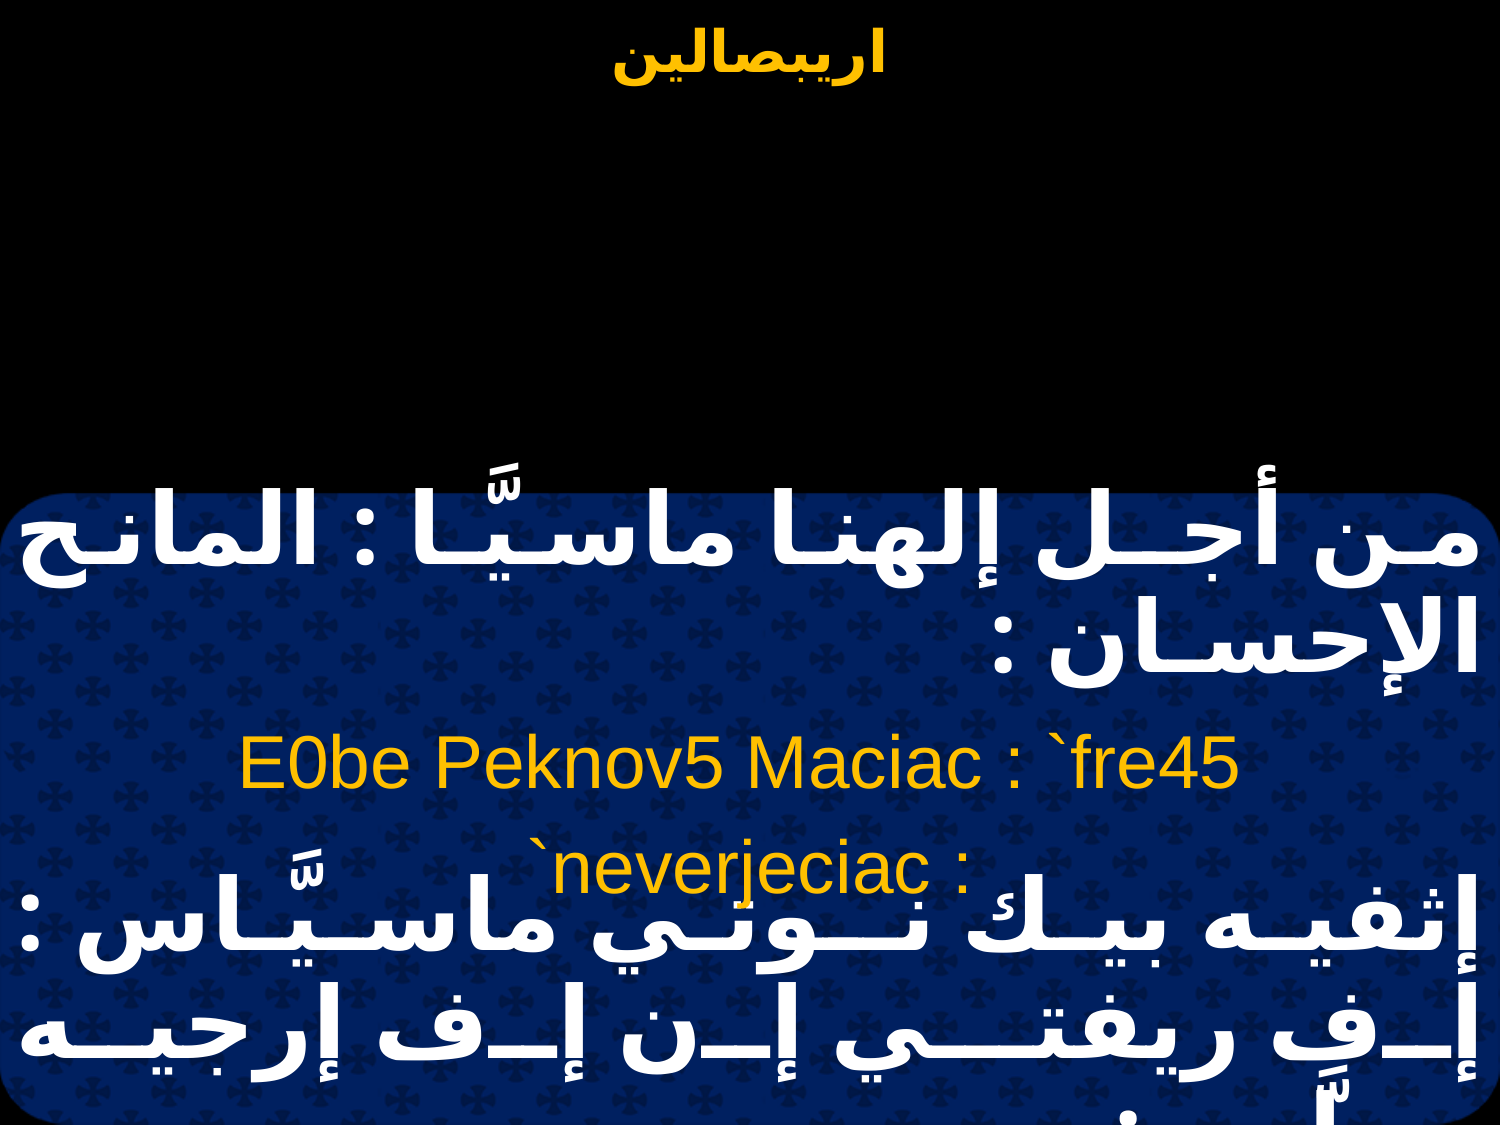

من أجـل إلهنا ماسيَّـا : المانح الإحسـان :
E0be Peknov5 Maciac : `fre45
`neverjeciac :
إثفيه بيك نـوتـي ماسيَّـاس : إف ريفتـي إن إف إرجيه سياَّس :